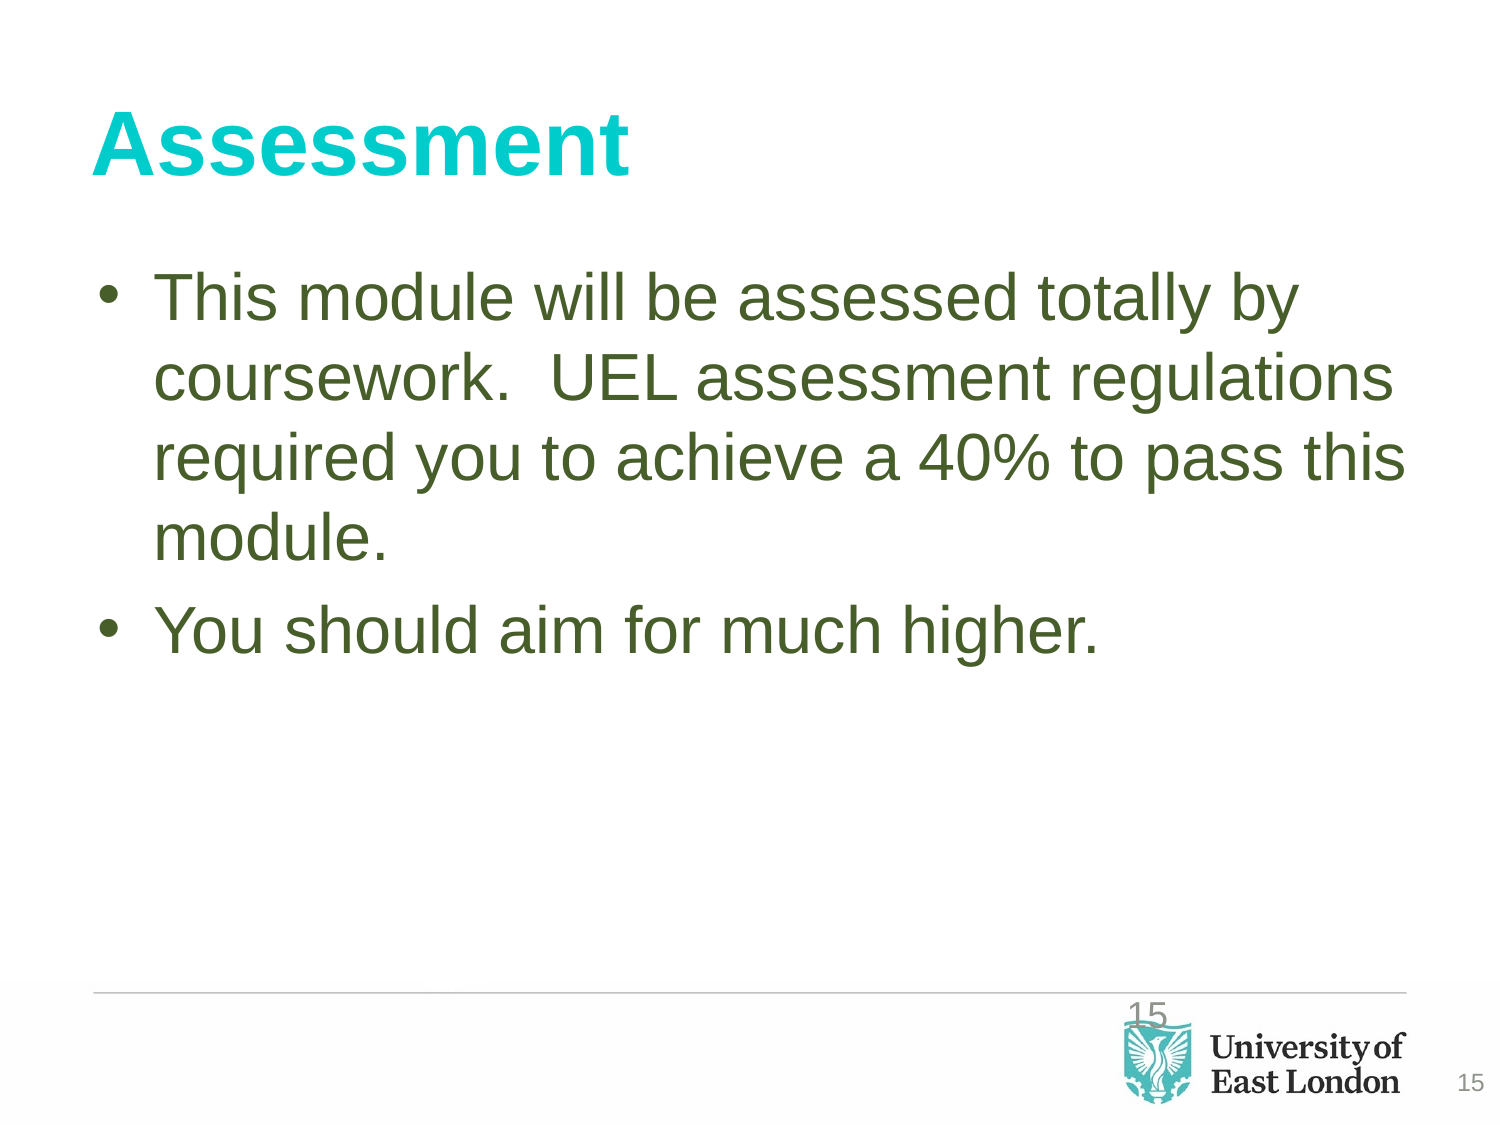

# Assessment
This module will be assessed totally by coursework.  UEL assessment regulations required you to achieve a 40% to pass this module.
You should aim for much higher.
15
15